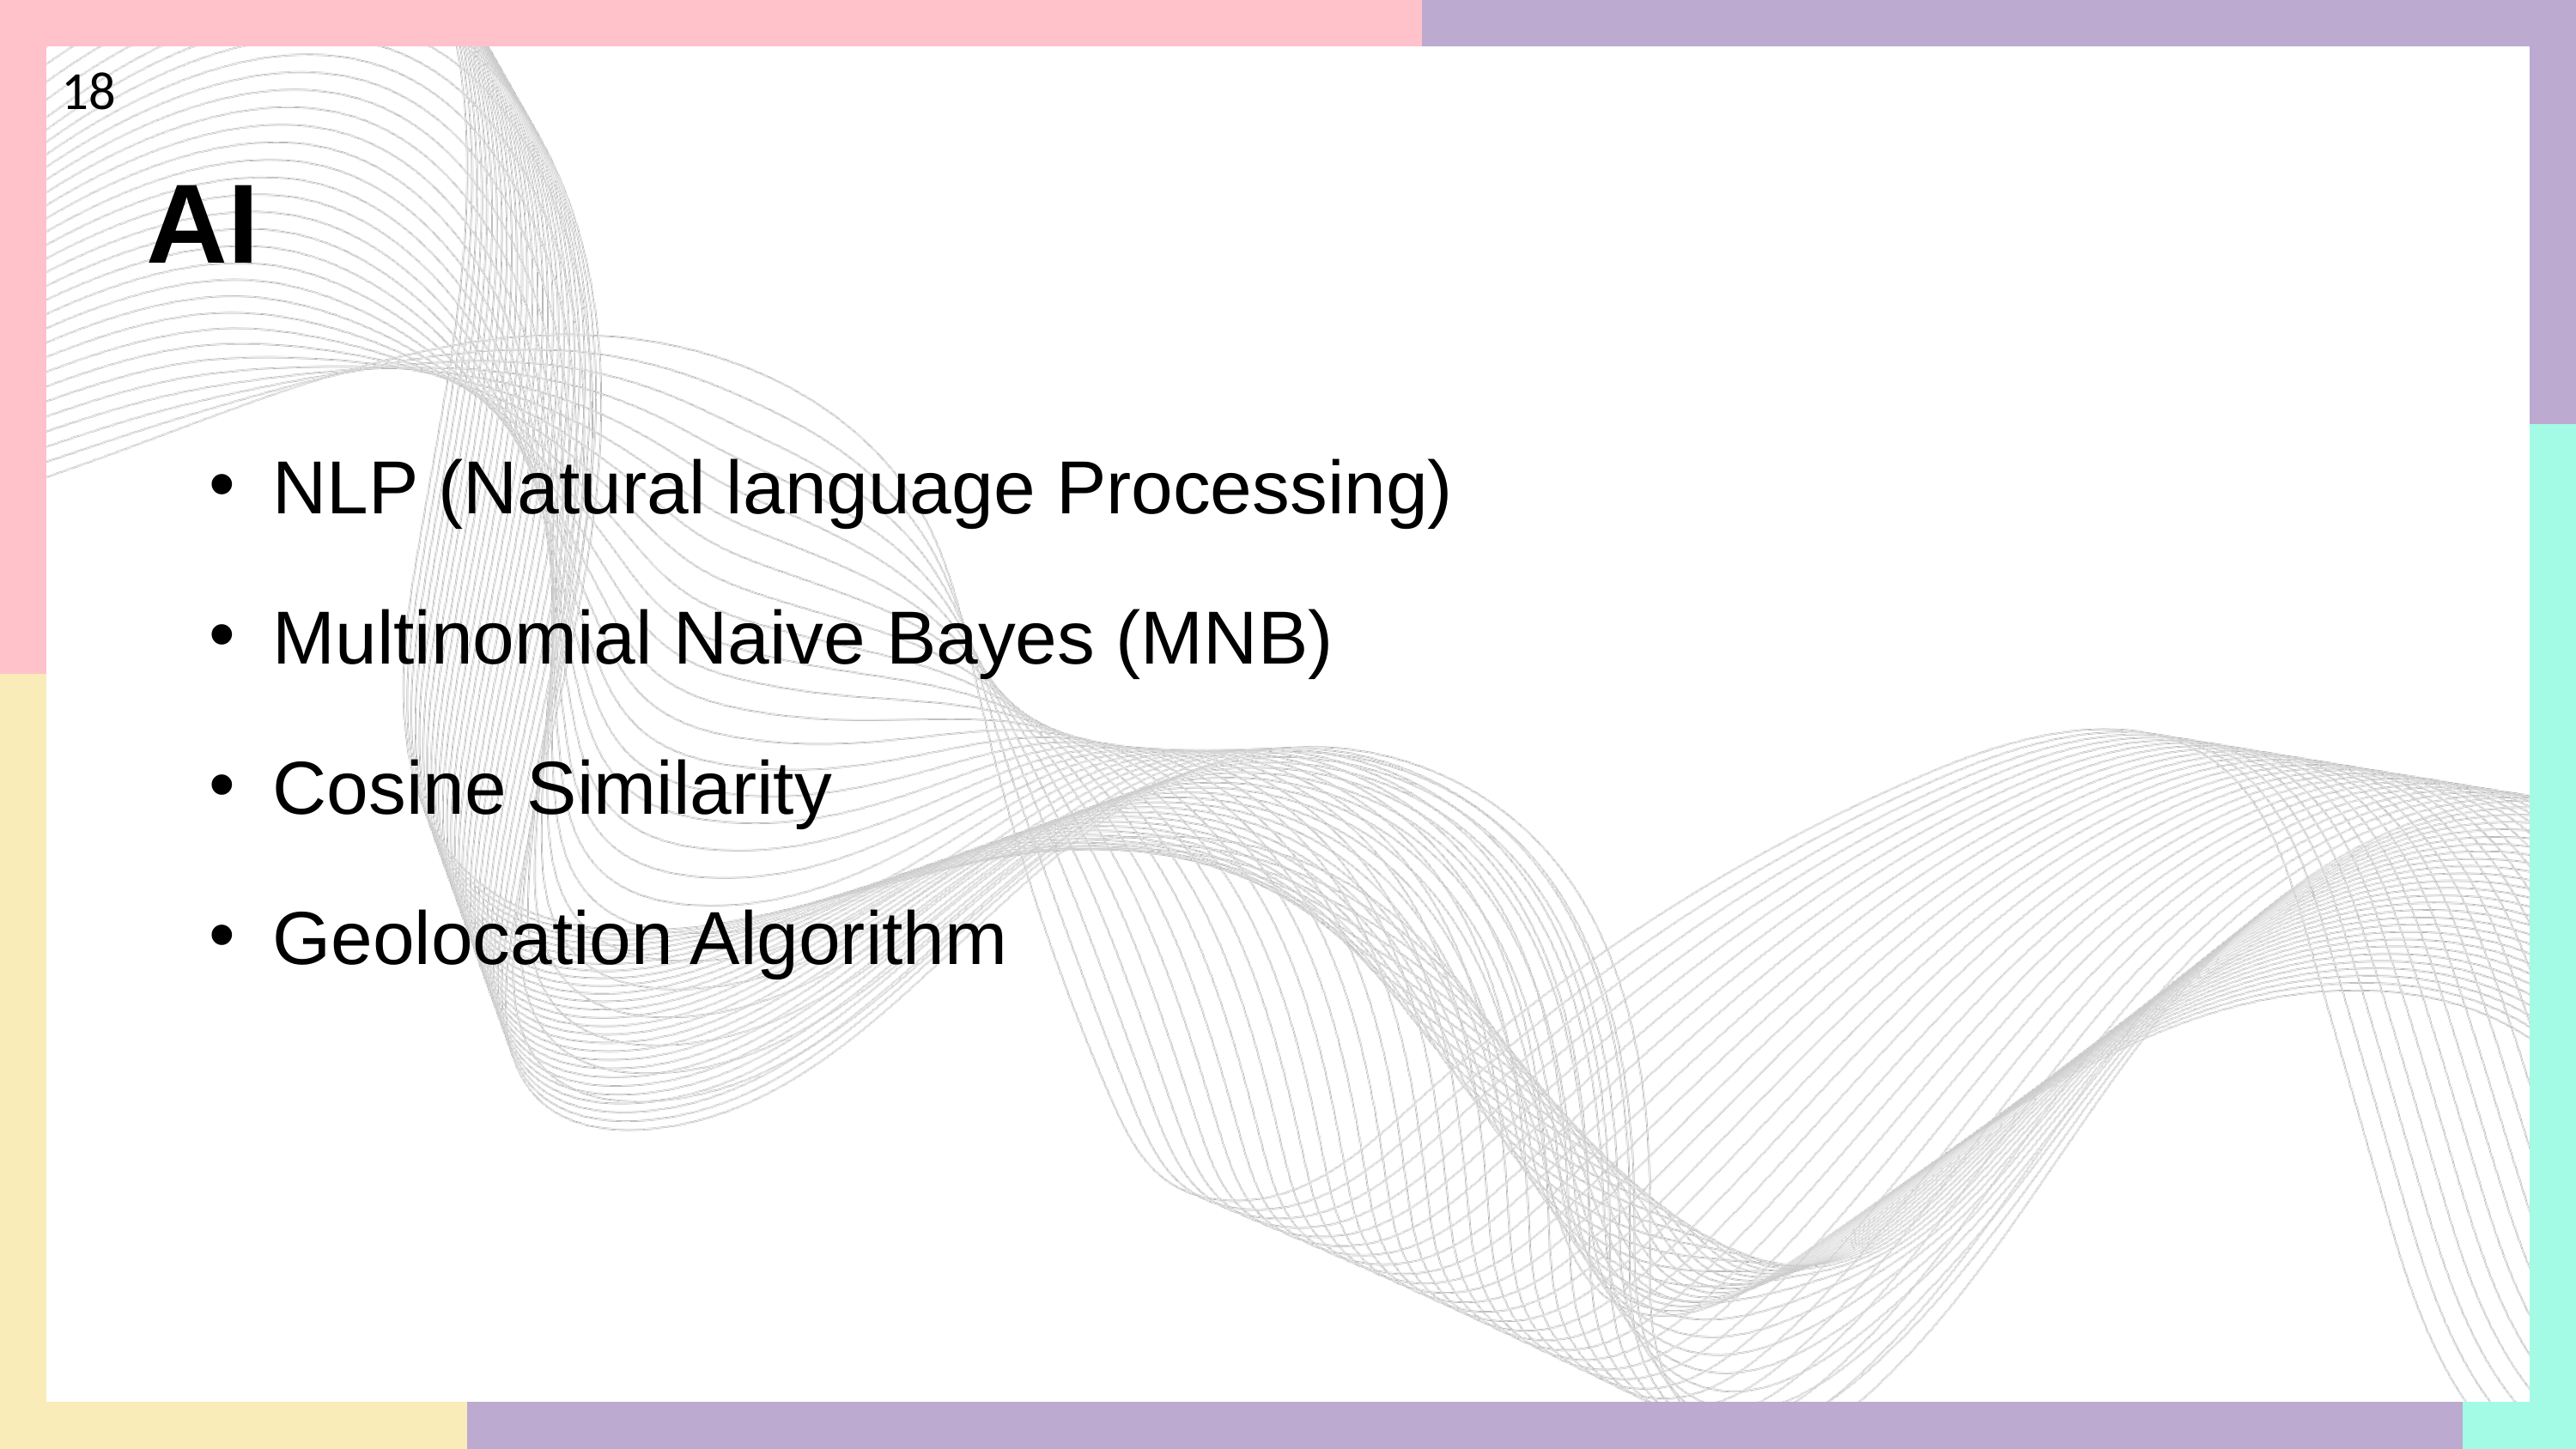

18
AI
NLP (Natural language Processing)
Multinomial Naive Bayes (MNB)
Cosine Similarity
Geolocation Algorithm